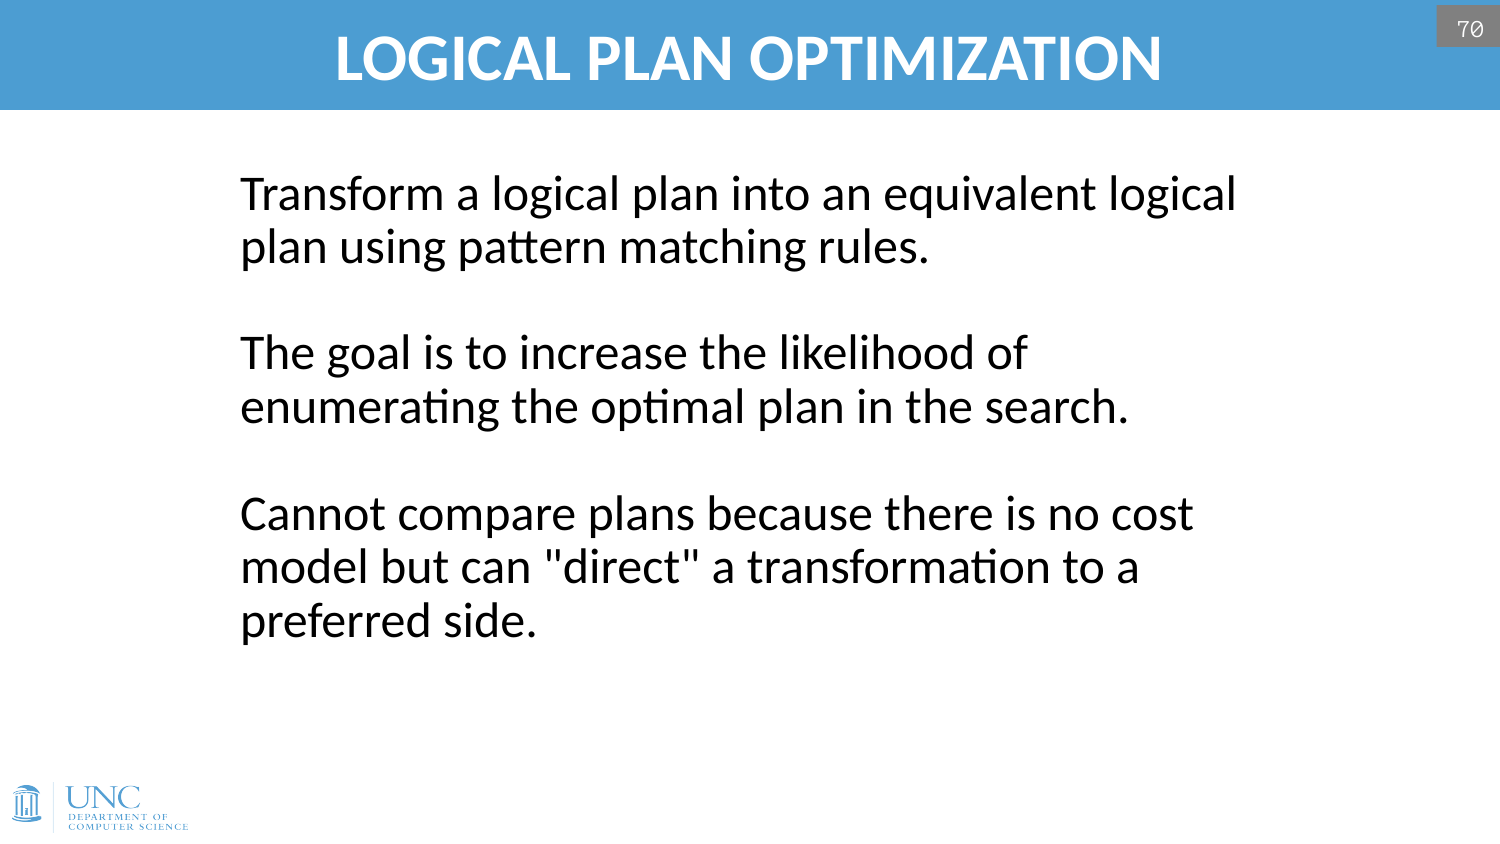

# LOGICAL PLAN OPTIMIZATION
70
Transform a logical plan into an equivalent logical plan using pattern matching rules.

The goal is to increase the likelihood of enumerating the optimal plan in the search.

Cannot compare plans because there is no cost model but can "direct" a transformation to a preferred side.